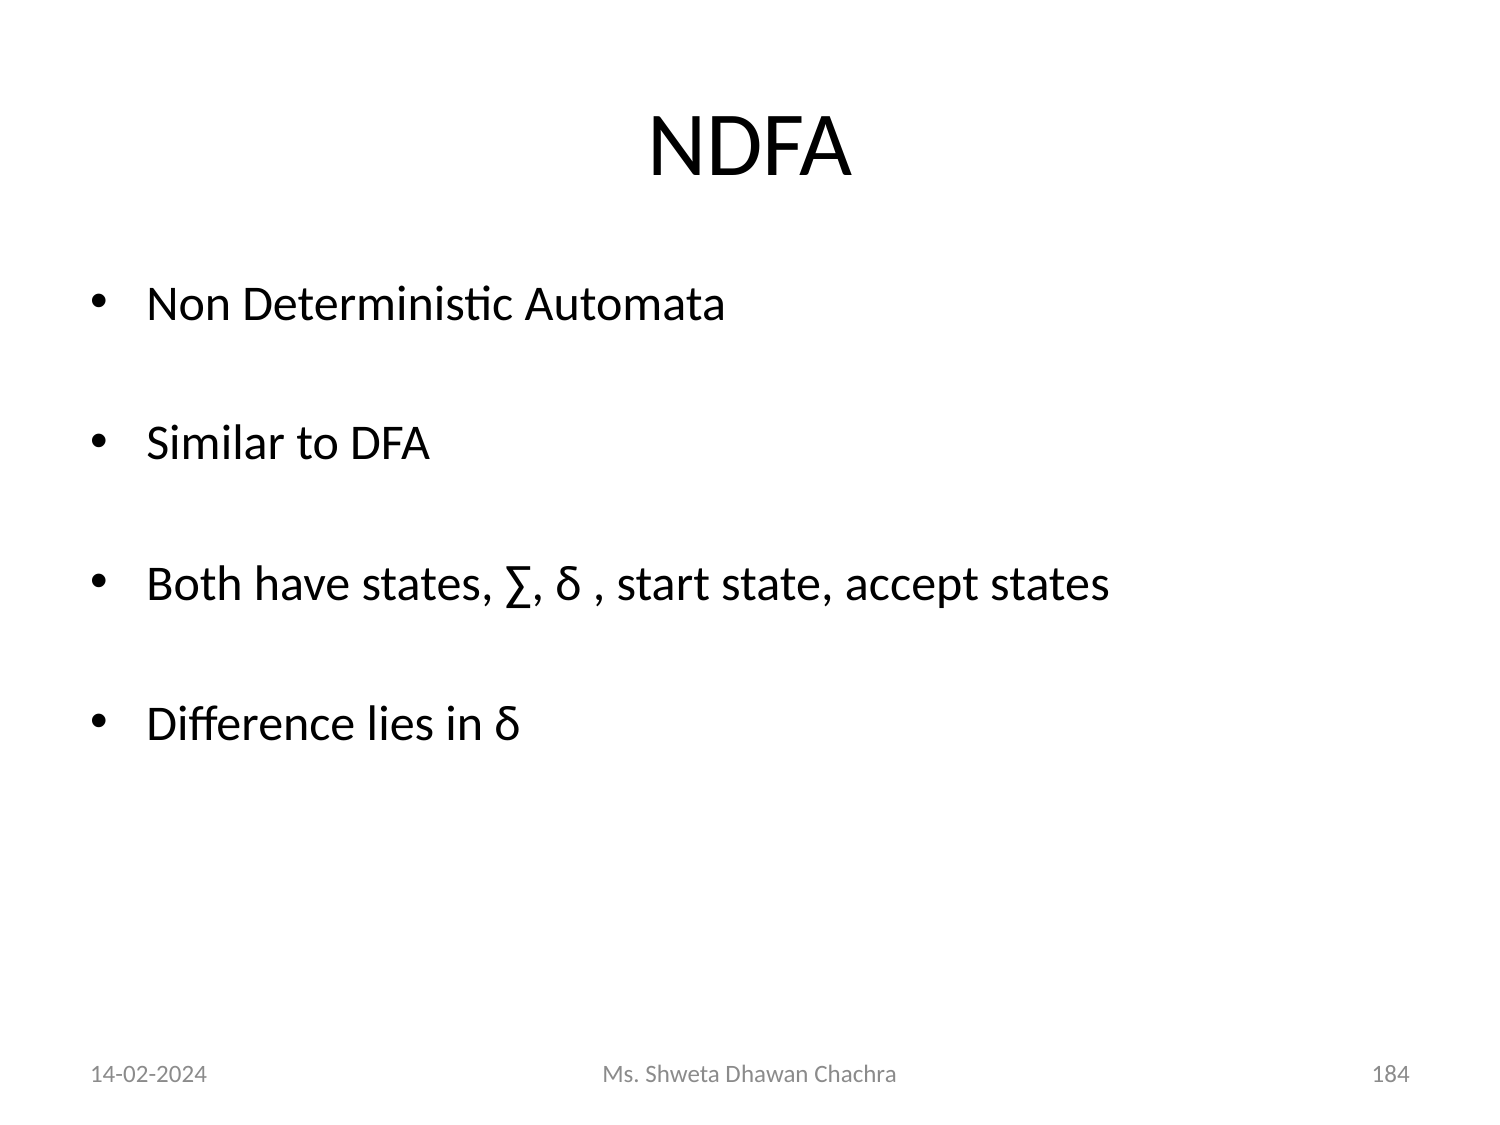

# NDFA
Non Deterministic Automata

Similar to DFA

Both have states, ∑, δ , start state, accept states

Difference lies in δ
14-02-2024
Ms. Shweta Dhawan Chachra
184